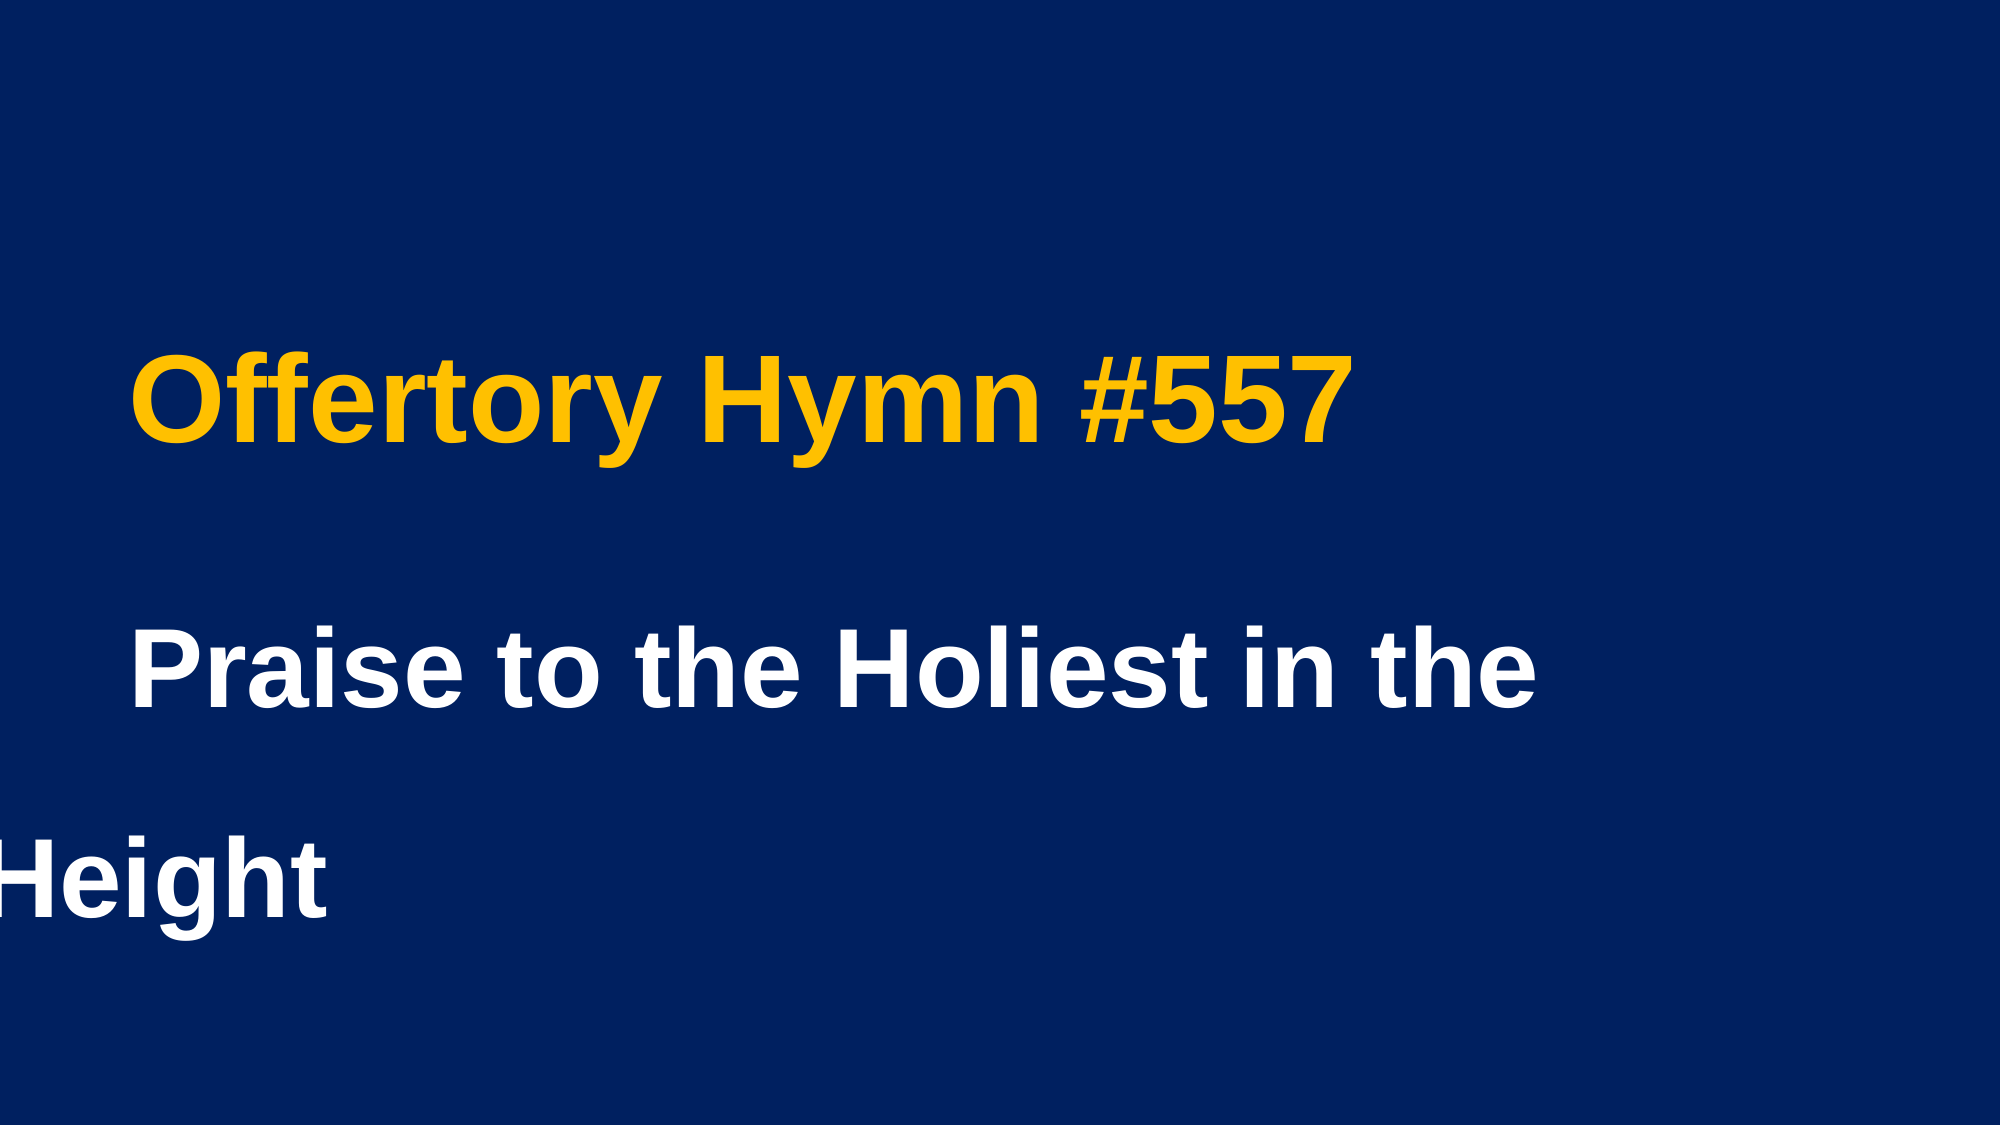

We stand to sing
	Offertory Hymn #557
	Praise to the Holiest in the Height